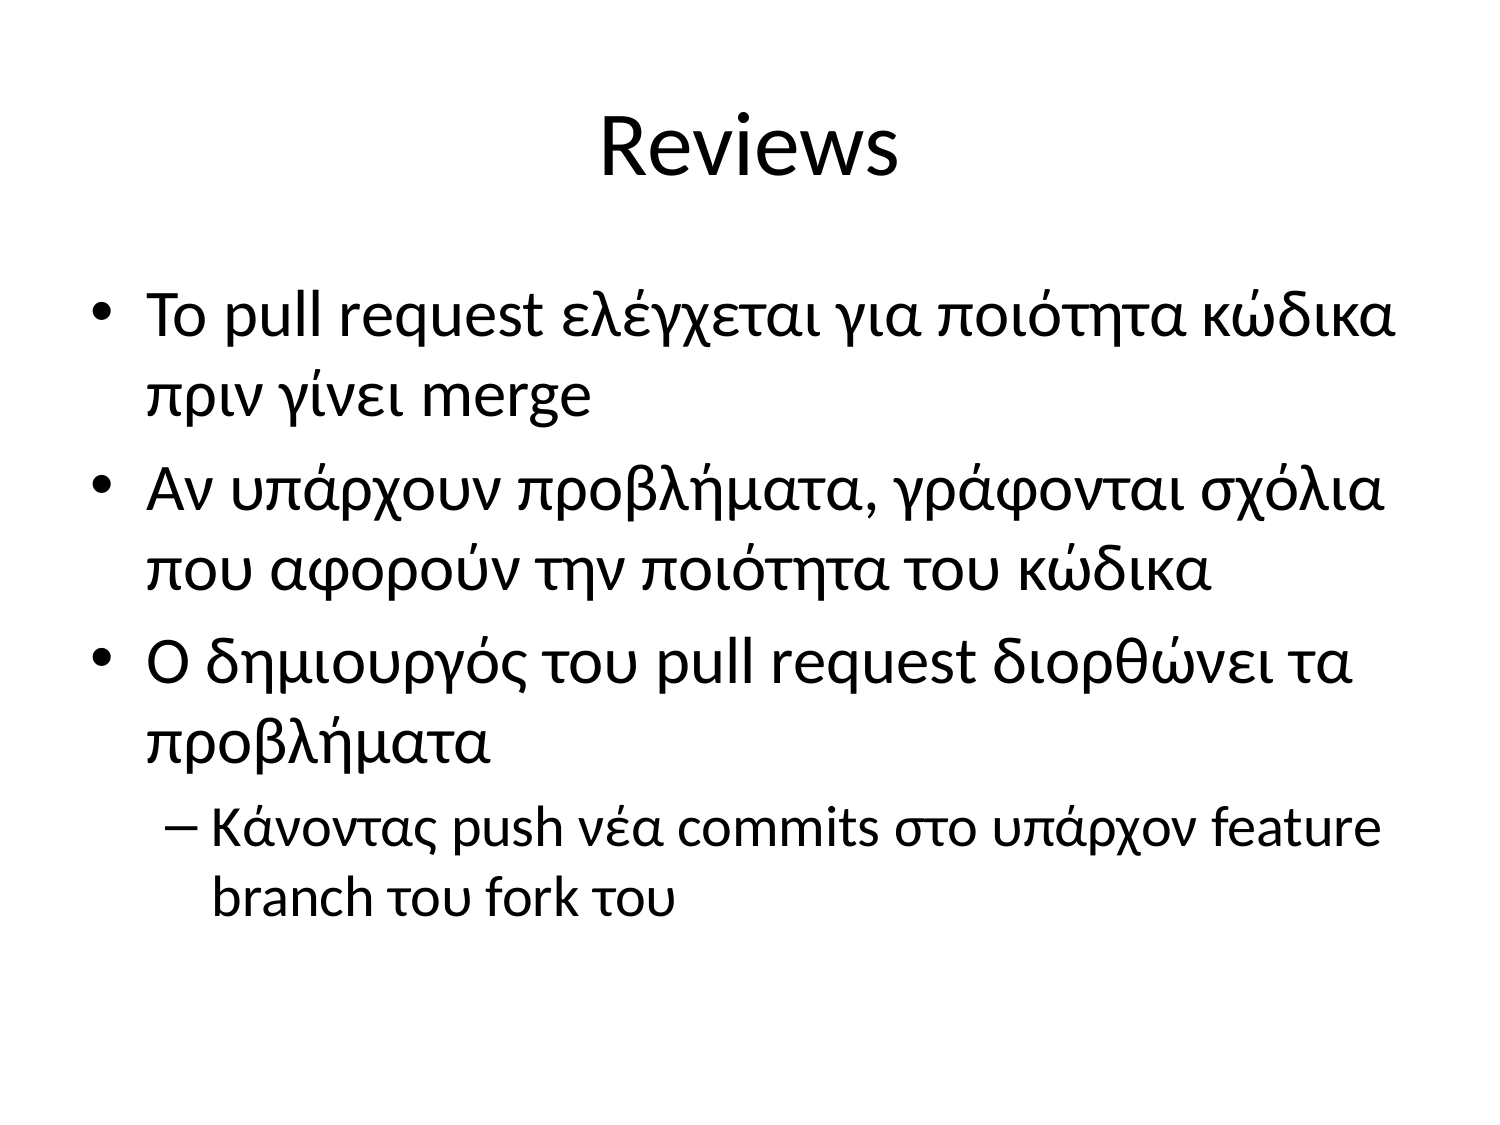

# Reviews
Το pull request ελέγχεται για ποιότητα κώδικα πριν γίνει merge
Αν υπάρχουν προβλήματα, γράφονται σχόλια που αφορούν την ποιότητα του κώδικα
Ο δημιουργός του pull request διορθώνει τα προβλήματα
Κάνοντας push νέα commits στο υπάρχον feature branch του fork του